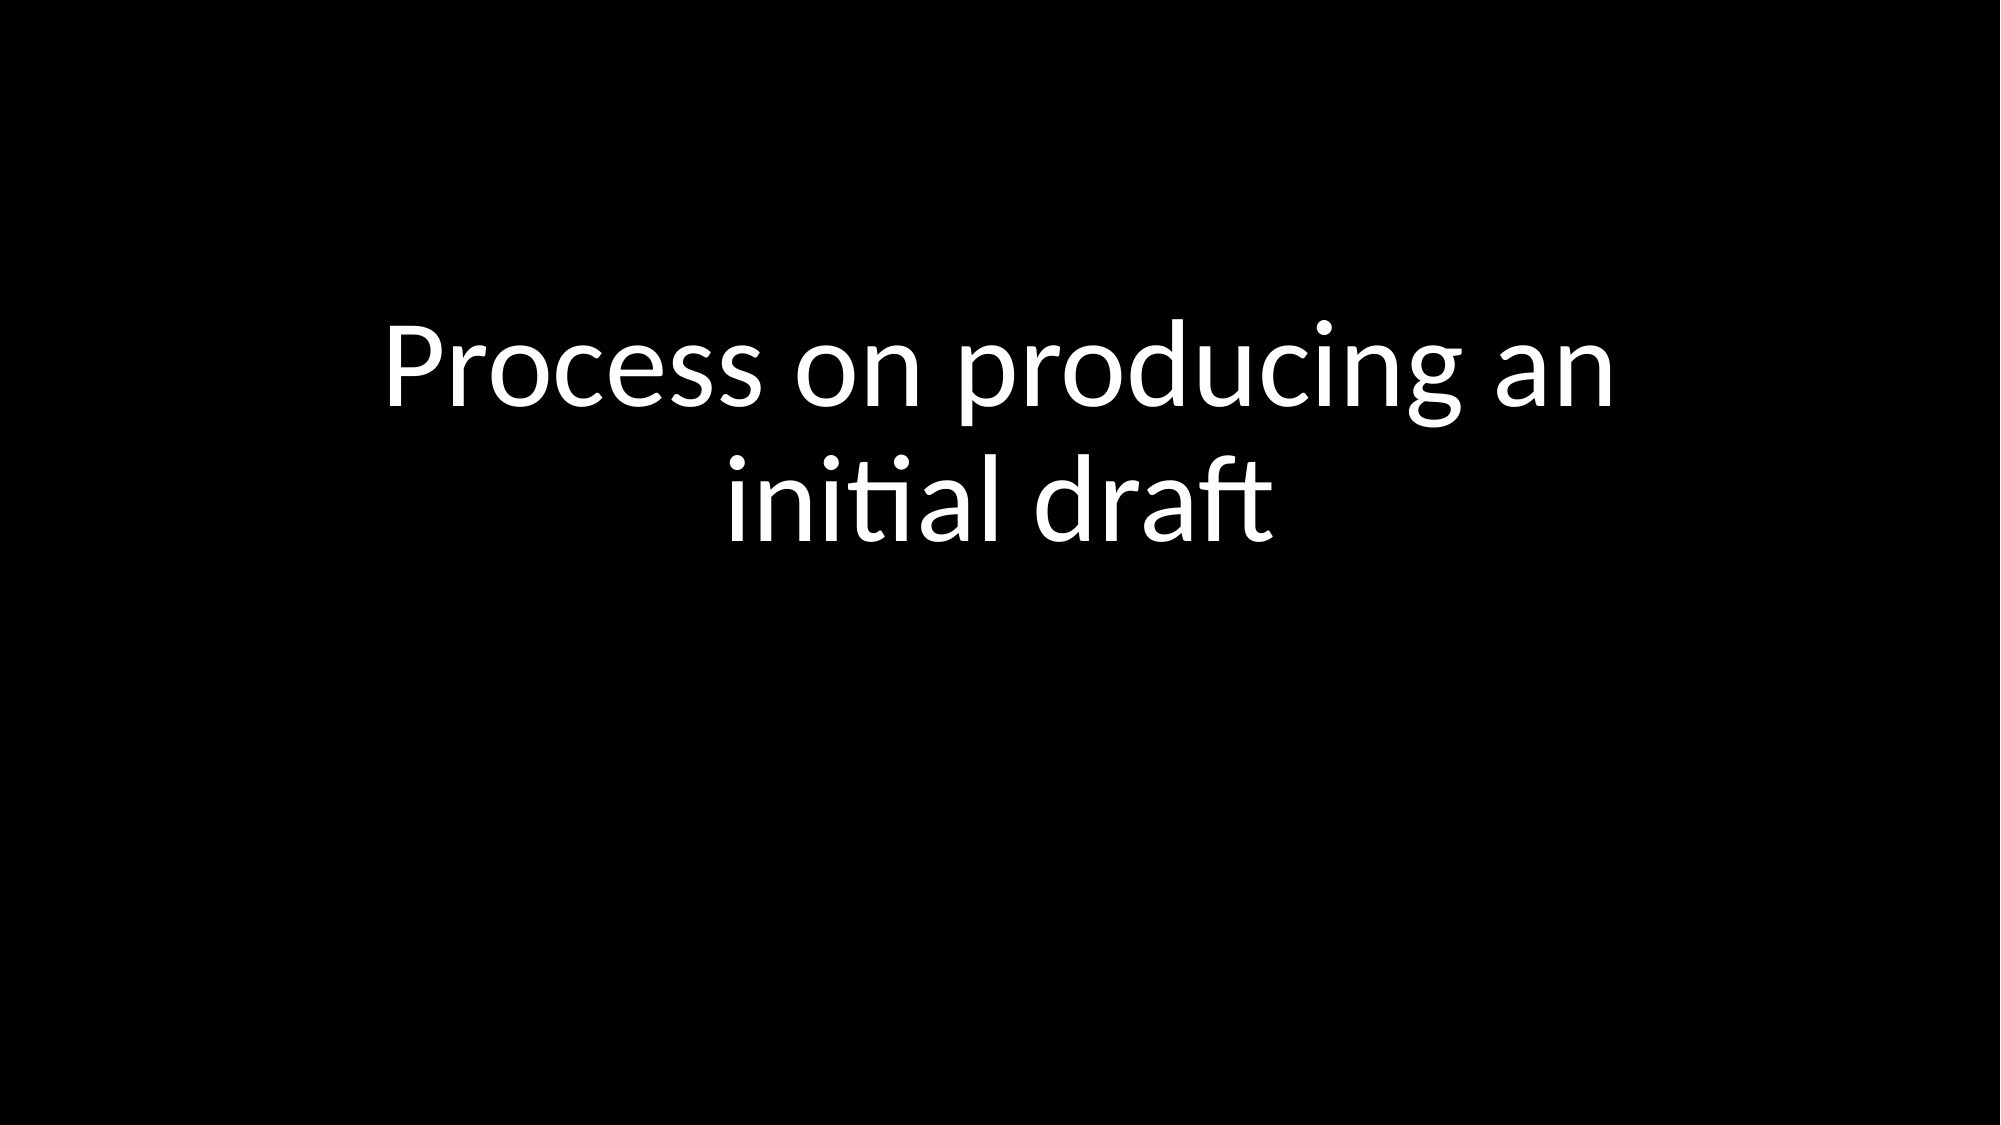

# Process on producing an initial draft